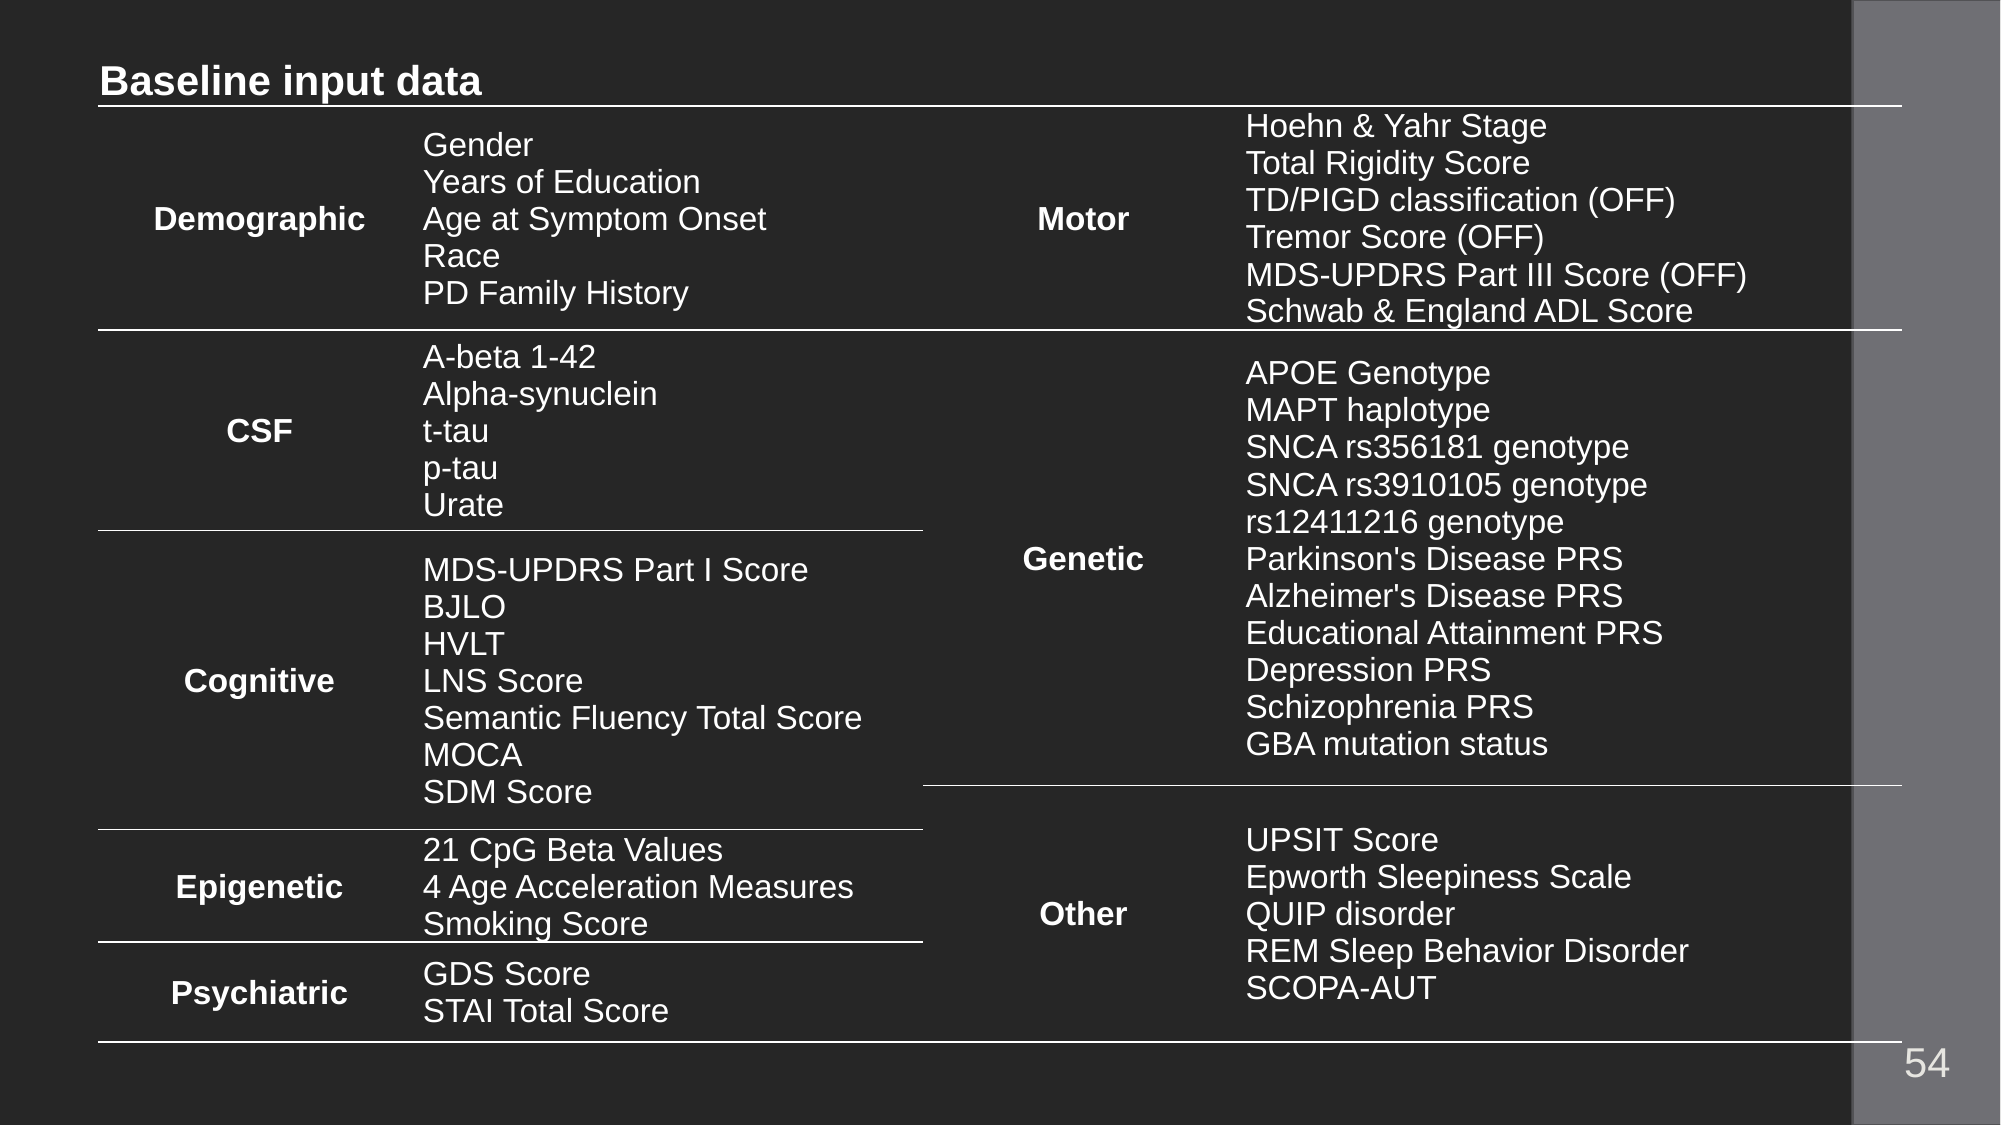

| Baseline input data |  |  |  |
| --- | --- | --- | --- |
| Demographic | Gender Years of Education Age at Symptom Onset Race PD Family History | Motor | Hoehn & Yahr Stage Total Rigidity Score TD/PIGD classification (OFF) Tremor Score (OFF) MDS-UPDRS Part III Score (OFF) Schwab & England ADL Score |
| CSF | A-beta 1-42 Alpha-synuclein t-tau p-tau Urate | Genetic | APOE Genotype MAPT haplotype SNCA rs356181 genotype SNCA rs3910105 genotype rs12411216 genotype Parkinson's Disease PRS Alzheimer's Disease PRS Educational Attainment PRS Depression PRS Schizophrenia PRS GBA mutation status |
| Cognitive | MDS-UPDRS Part I Score BJLO HVLT LNS Score Semantic Fluency Total Score MOCA SDM Score |  |  |
|  |  | Other | UPSIT Score Epworth Sleepiness Scale QUIP disorder REM Sleep Behavior Disorder SCOPA-AUT |
| Epigenetic | 21 CpG Beta Values 4 Age Acceleration Measures Smoking Score |  |  |
| Psychiatric | GDS Score STAI Total Score |  |  |
54